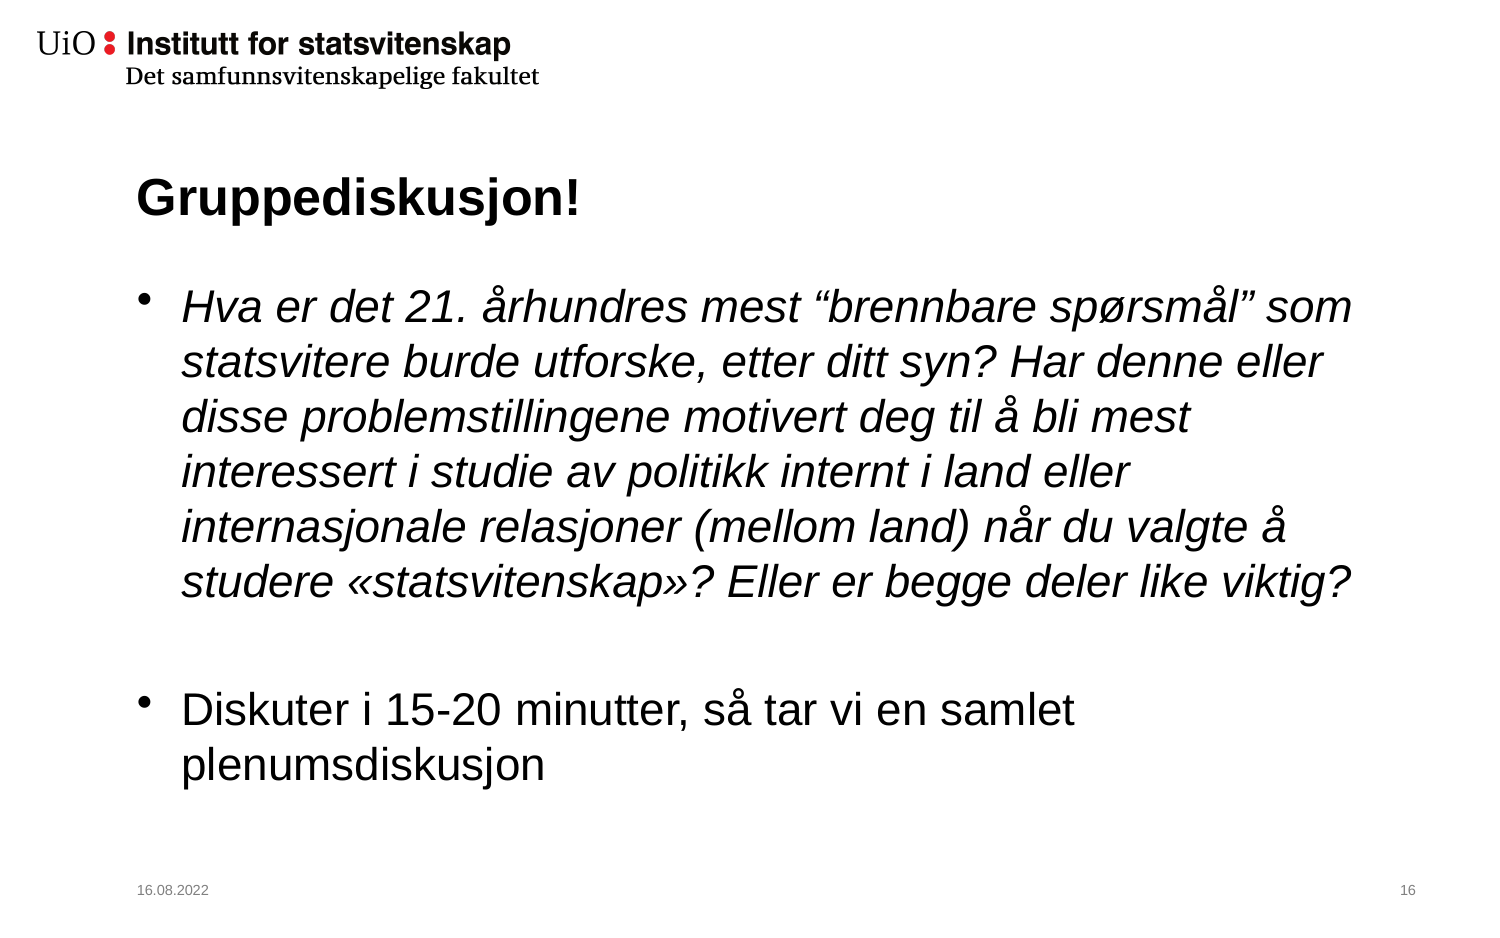

# Gruppediskusjon!
Hva er det 21. århundres mest “brennbare spørsmål” som statsvitere burde utforske, etter ditt syn? Har denne eller disse problemstillingene motivert deg til å bli mest interessert i studie av politikk internt i land eller internasjonale relasjoner (mellom land) når du valgte å studere «statsvitenskap»? Eller er begge deler like viktig?

Diskuter i 15-20 minutter, så tar vi en samlet plenumsdiskusjon
16.08.2022
16